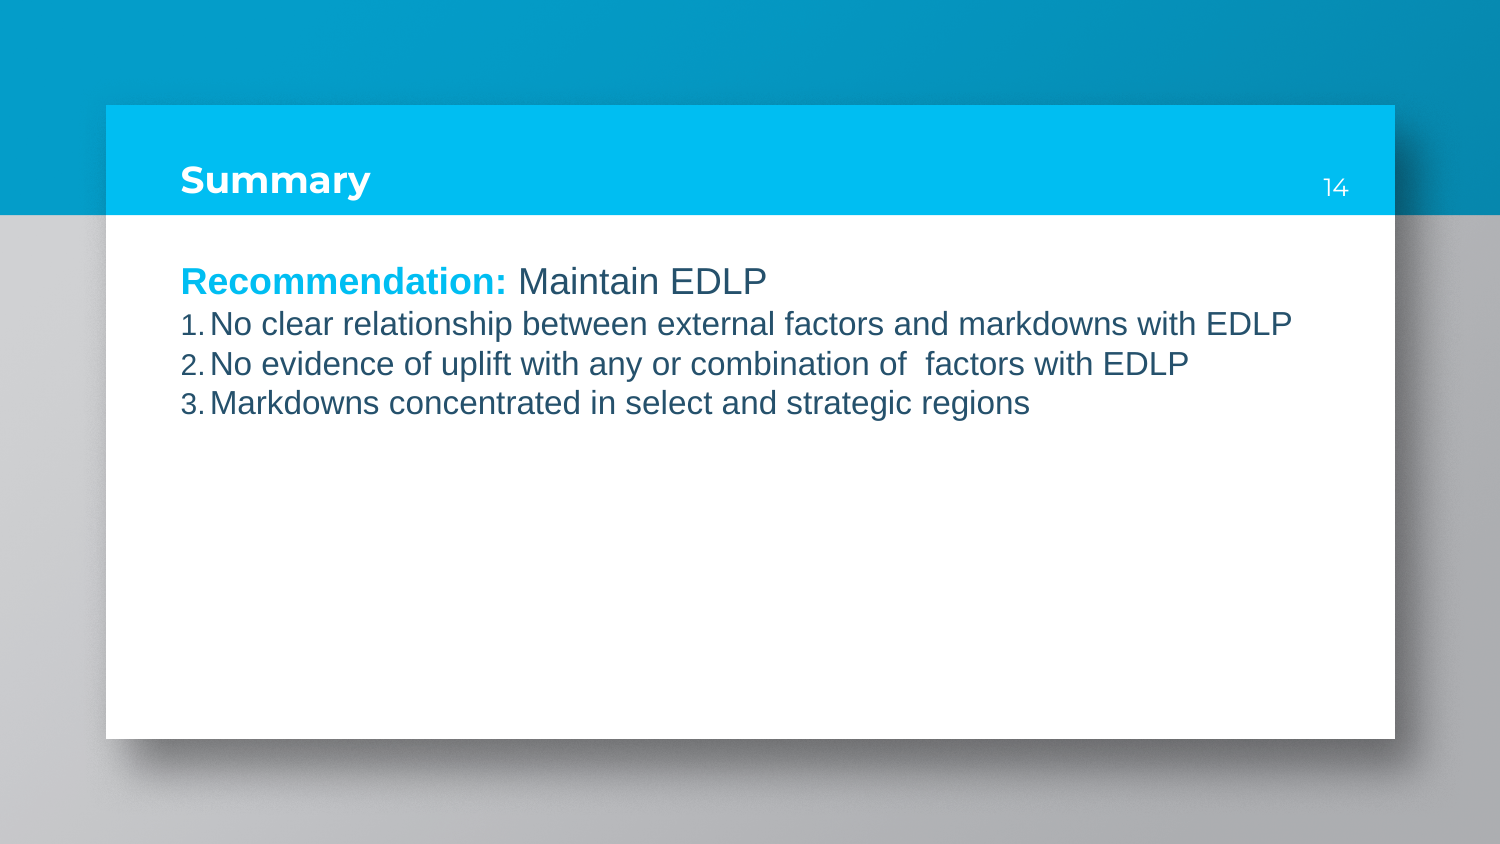

# Summary
14
Recommendation: Maintain EDLP
No clear relationship between external factors and markdowns with EDLP
No evidence of uplift with any or combination of  factors with EDLP
Markdowns concentrated in select and strategic regions